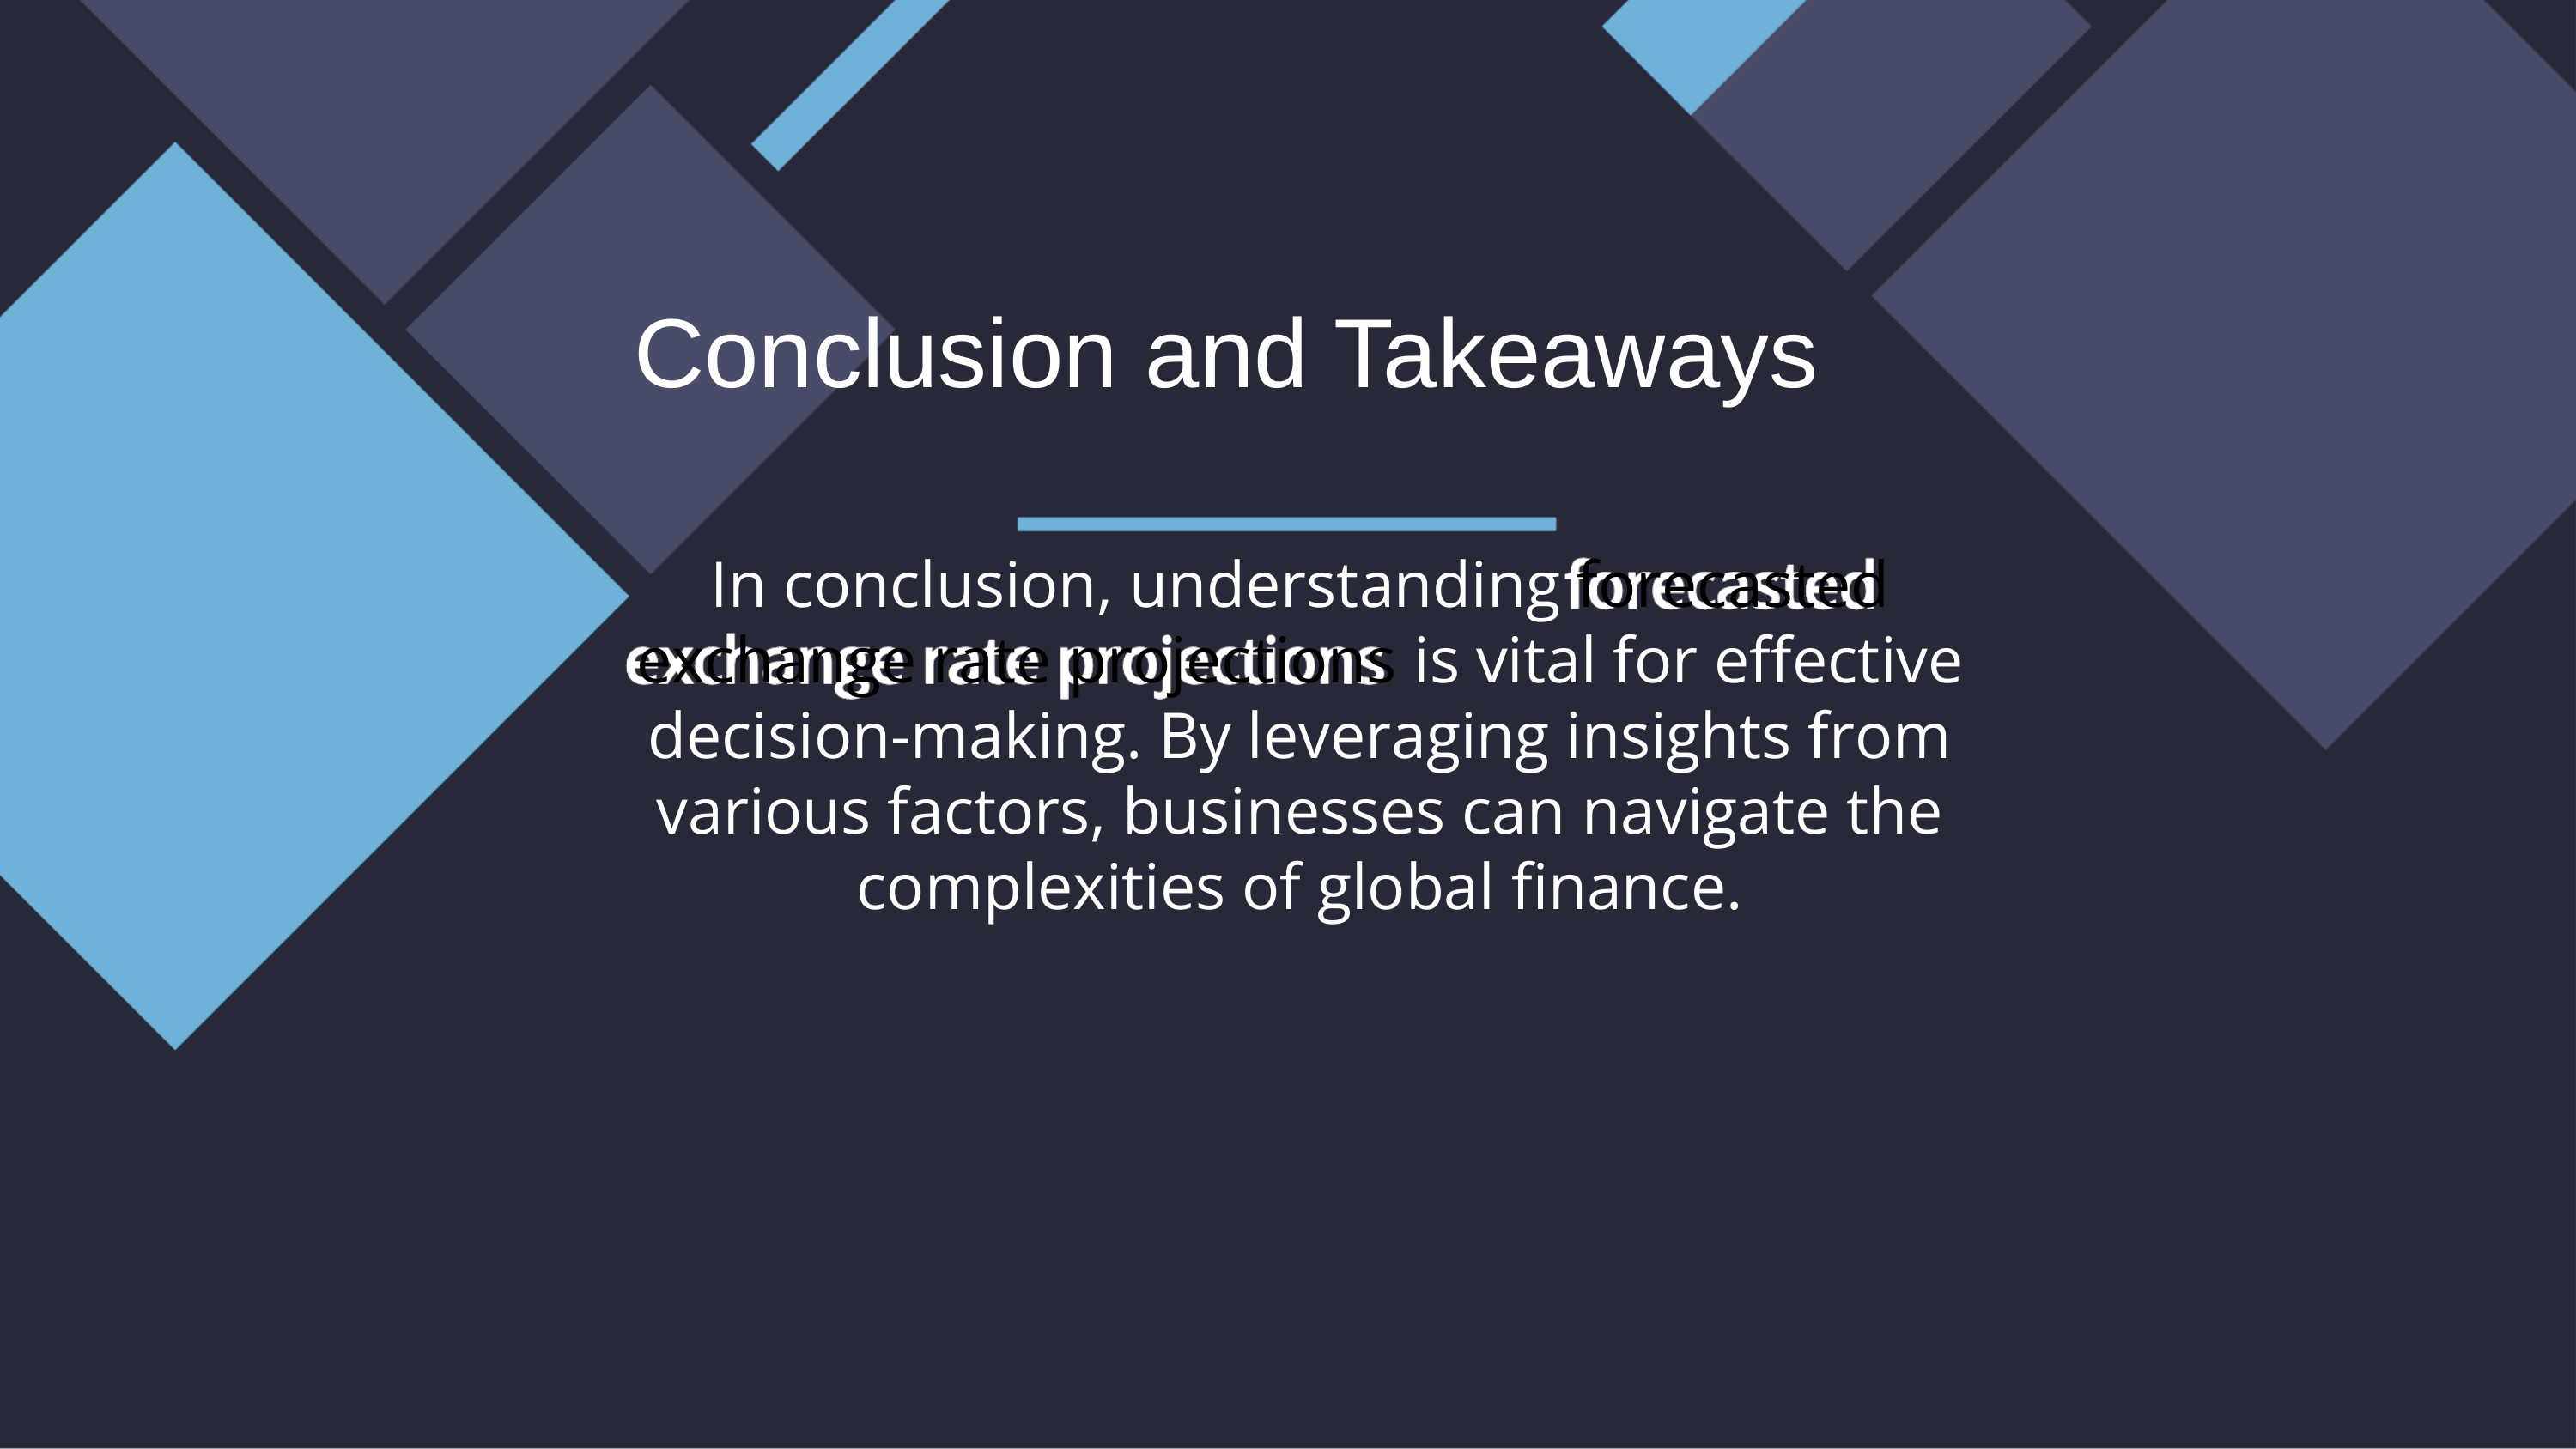

Conclusion and Takeaways
In conclusion, understanding forecasted exchange rate projections is vital for eﬀective decision-making. By leveraging insights from various factors, businesses can navigate the complexities of global ﬁnance.